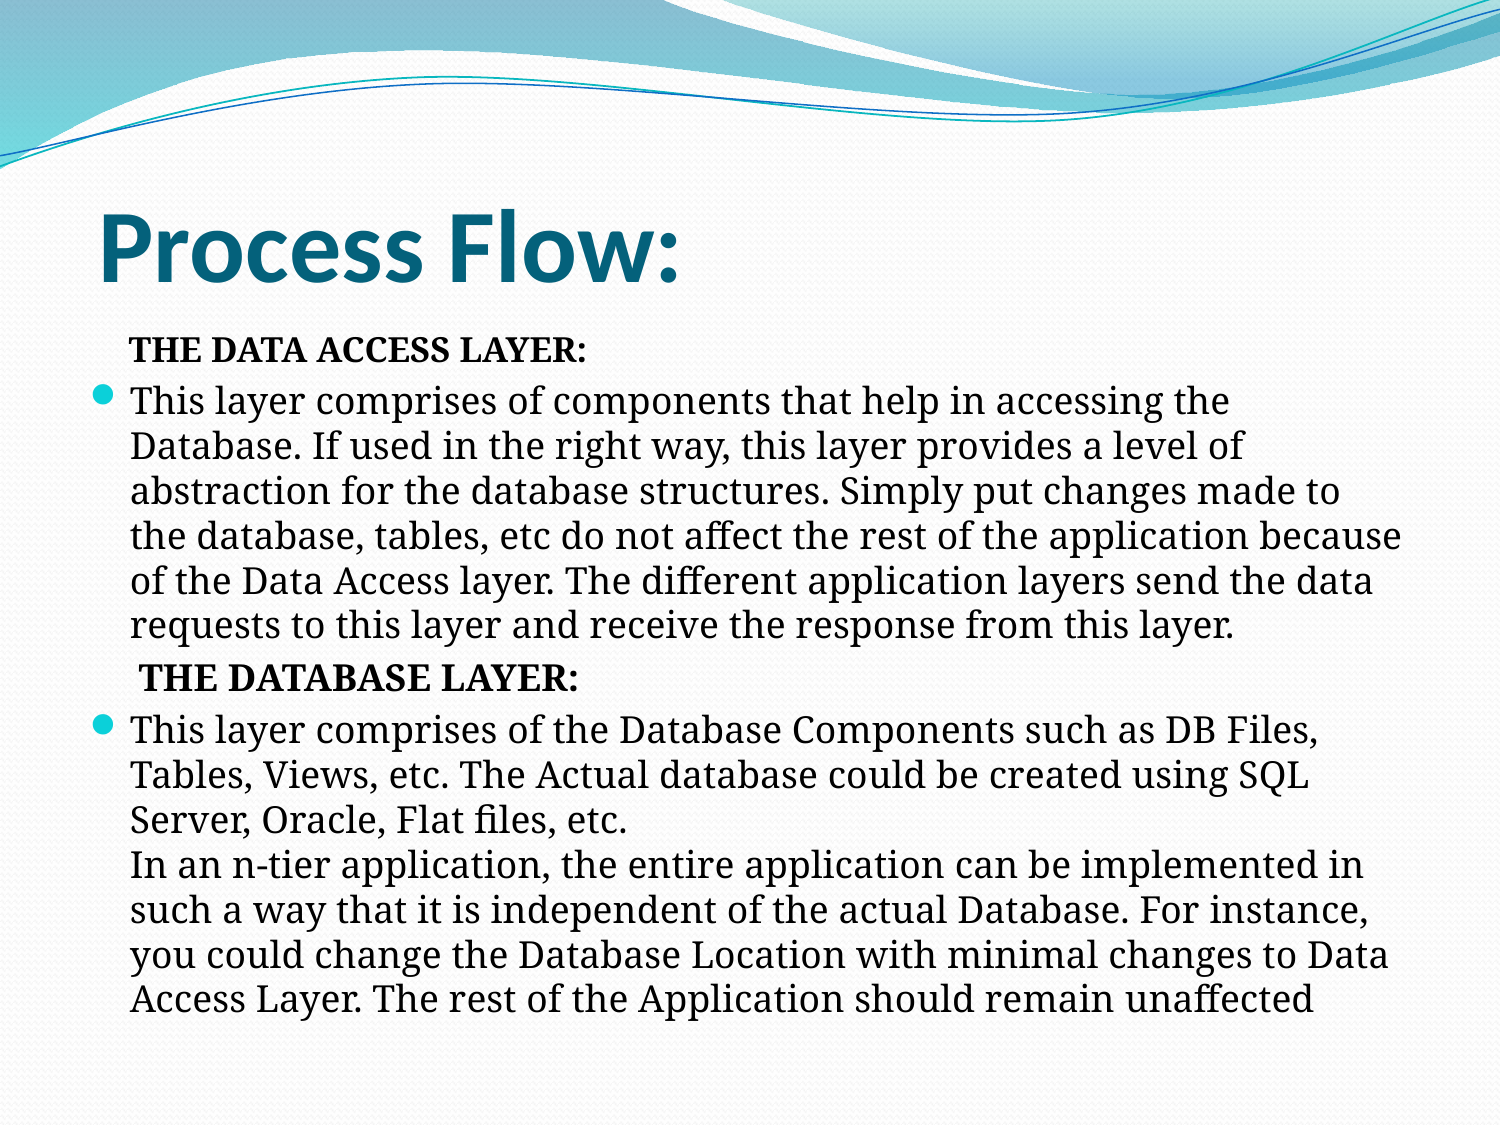

# Process Flow:
    THE DATA ACCESS LAYER:
This layer comprises of components that help in accessing the Database. If used in the right way, this layer provides a level of abstraction for the database structures. Simply put changes made to the database, tables, etc do not affect the rest of the application because of the Data Access layer. The different application layers send the data requests to this layer and receive the response from this layer.
     THE DATABASE LAYER:
This layer comprises of the Database Components such as DB Files, Tables, Views, etc. The Actual database could be created using SQL Server, Oracle, Flat files, etc.
In an n-tier application, the entire application can be implemented in such a way that it is independent of the actual Database. For instance, you could change the Database Location with minimal changes to Data Access Layer. The rest of the Application should remain unaffected